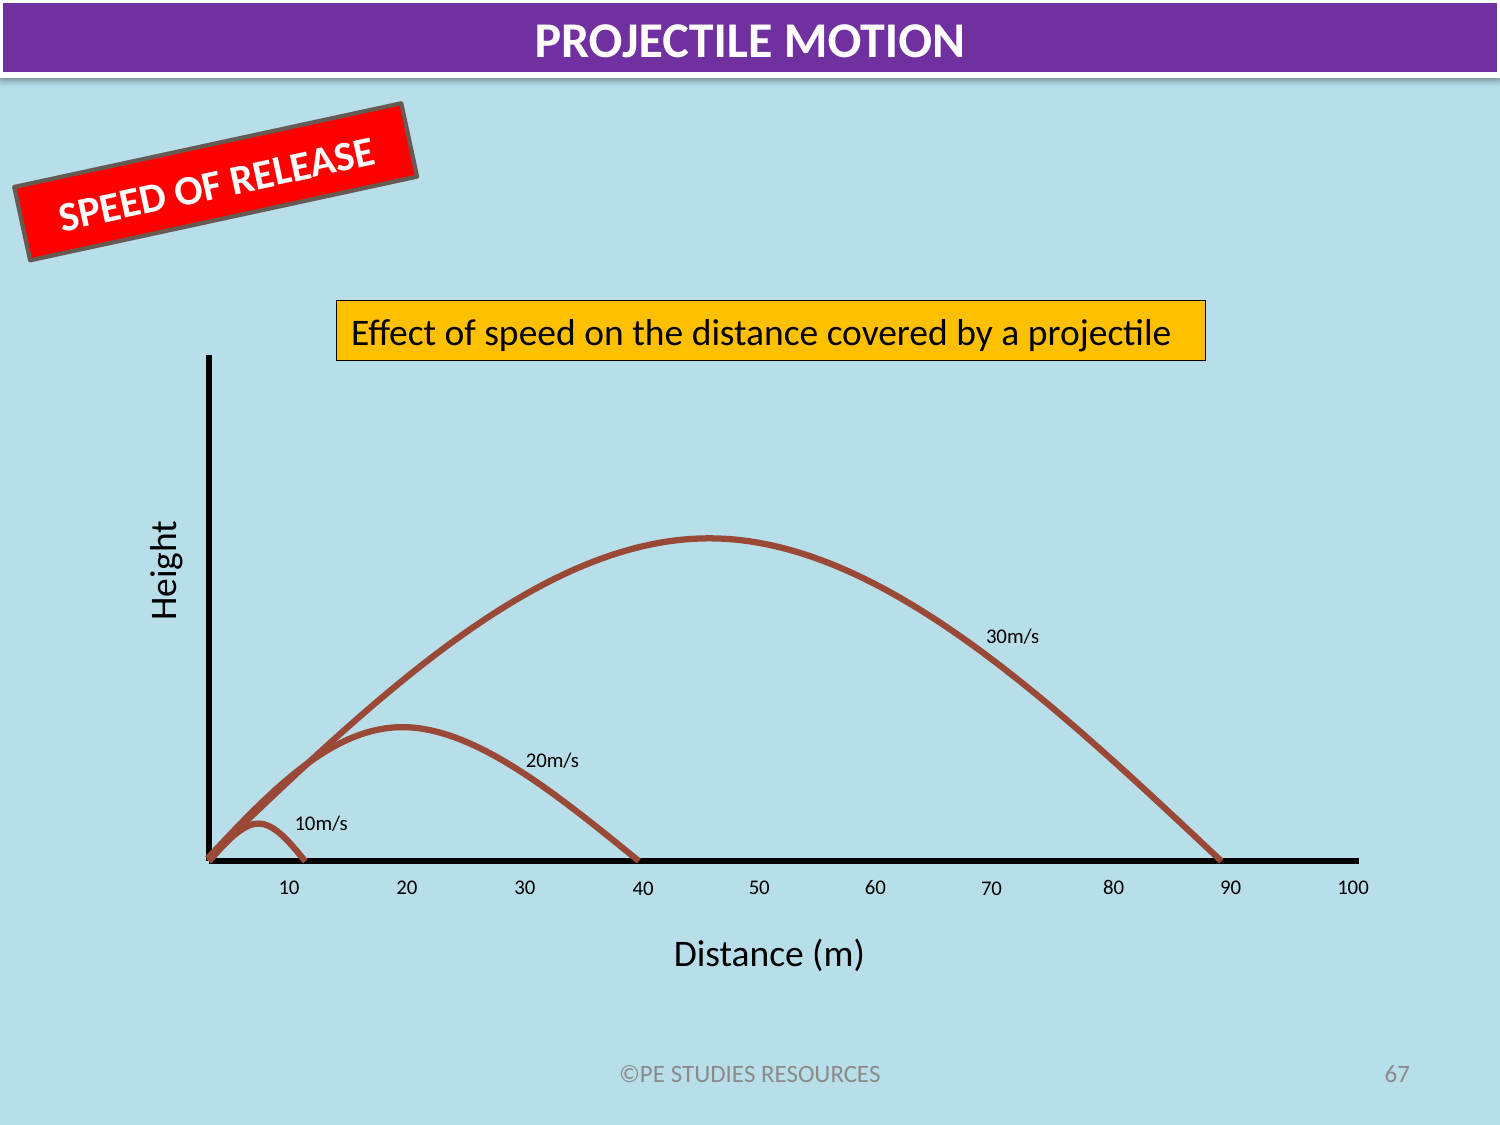

Projectile motion
SPEED OF RELEASE
Effect of speed on the distance covered by a projectile
Height

30m/s

20m/s
10m/s

10
20
30
50
60
80
90
100
40
70
Distance (m)
©PE STUDIES RESOURCES
67